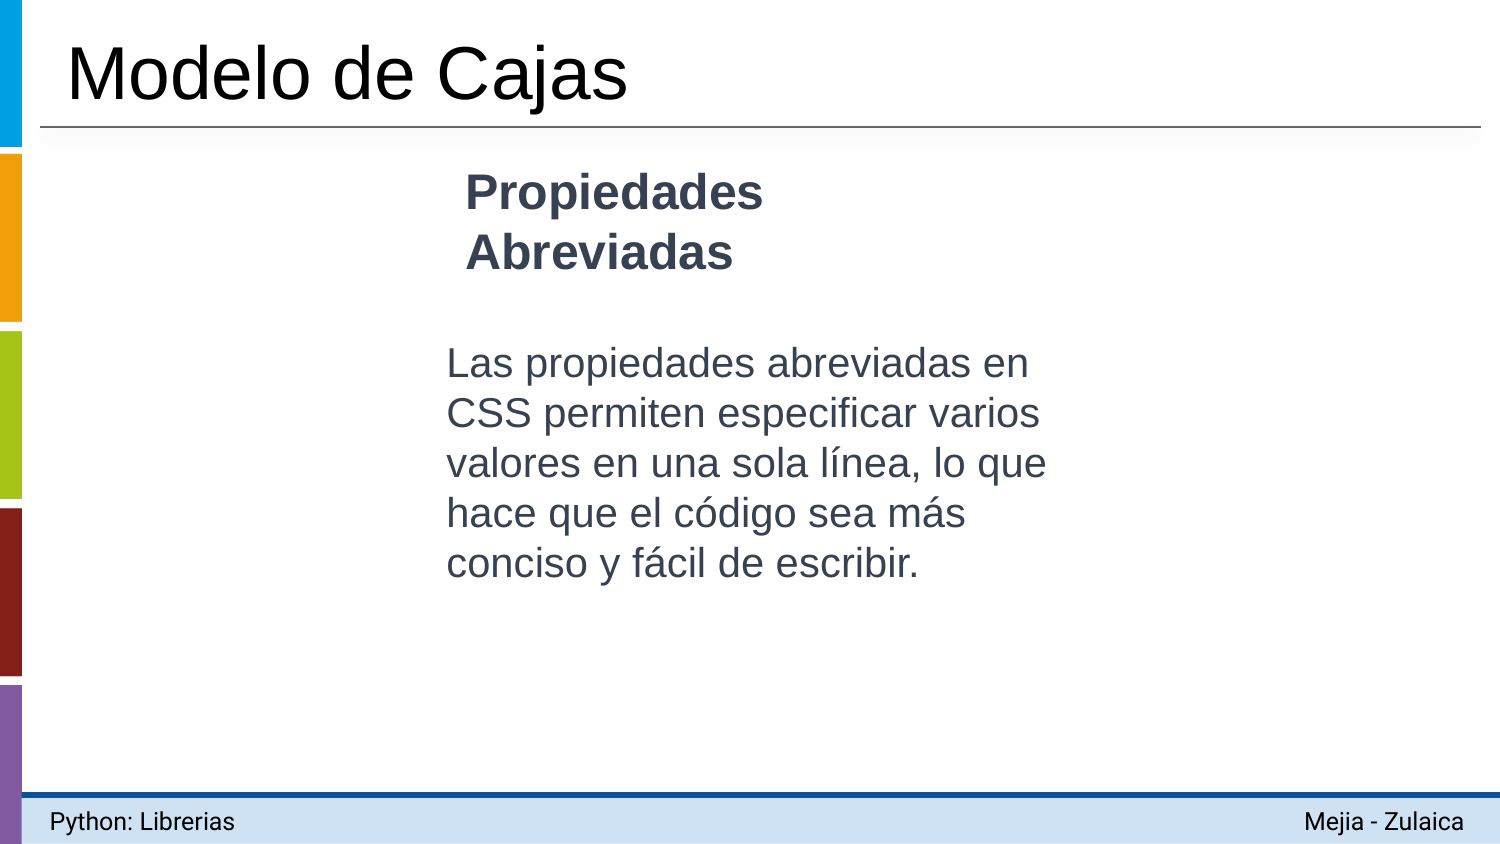

# Modelo de Cajas
Propiedades Abreviadas
Las propiedades abreviadas en CSS permiten especificar varios valores en una sola línea, lo que hace que el código sea más conciso y fácil de escribir.
Python: Librerias